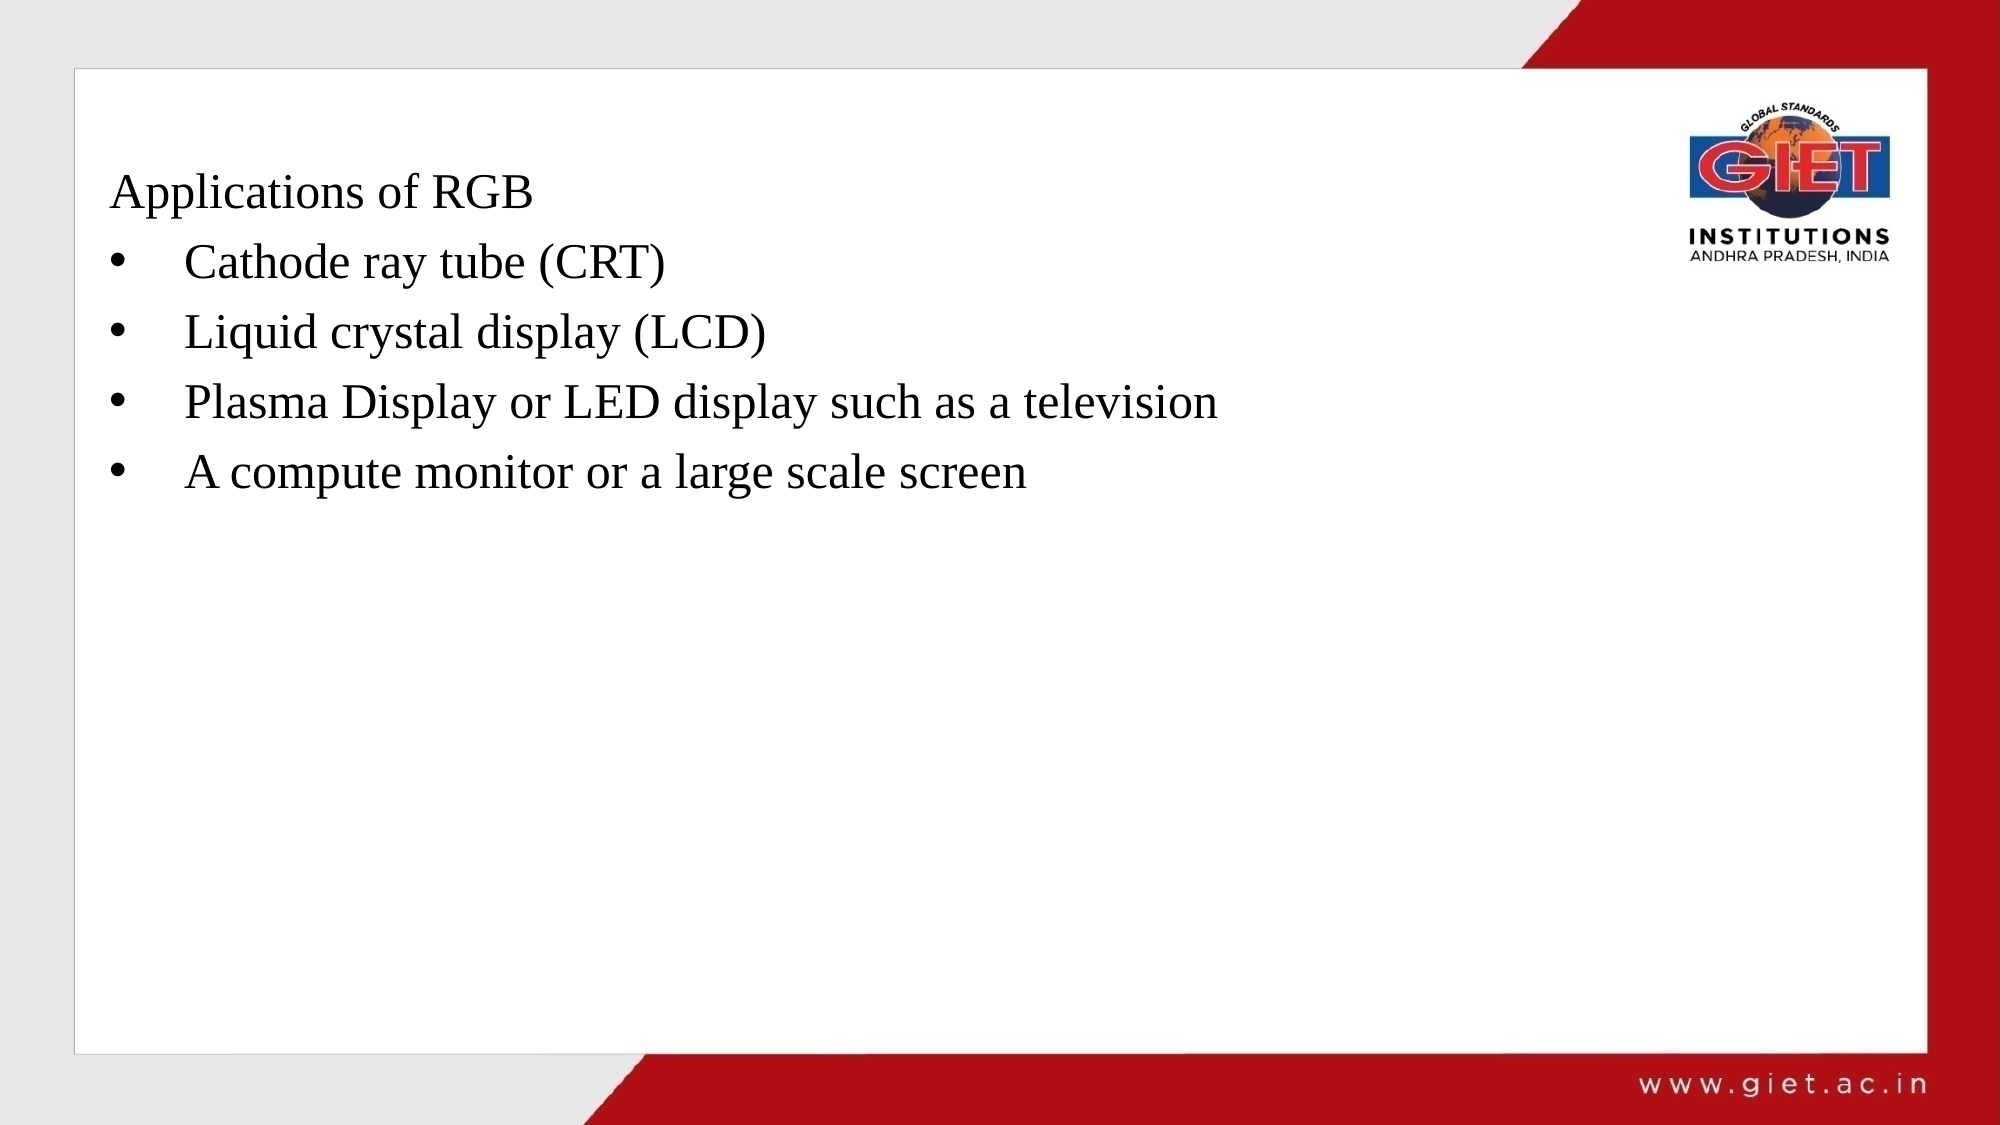

Applications of RGB
Cathode ray tube (CRT)
Liquid crystal display (LCD)
Plasma Display or LED display such as a television
A compute monitor or a large scale screen